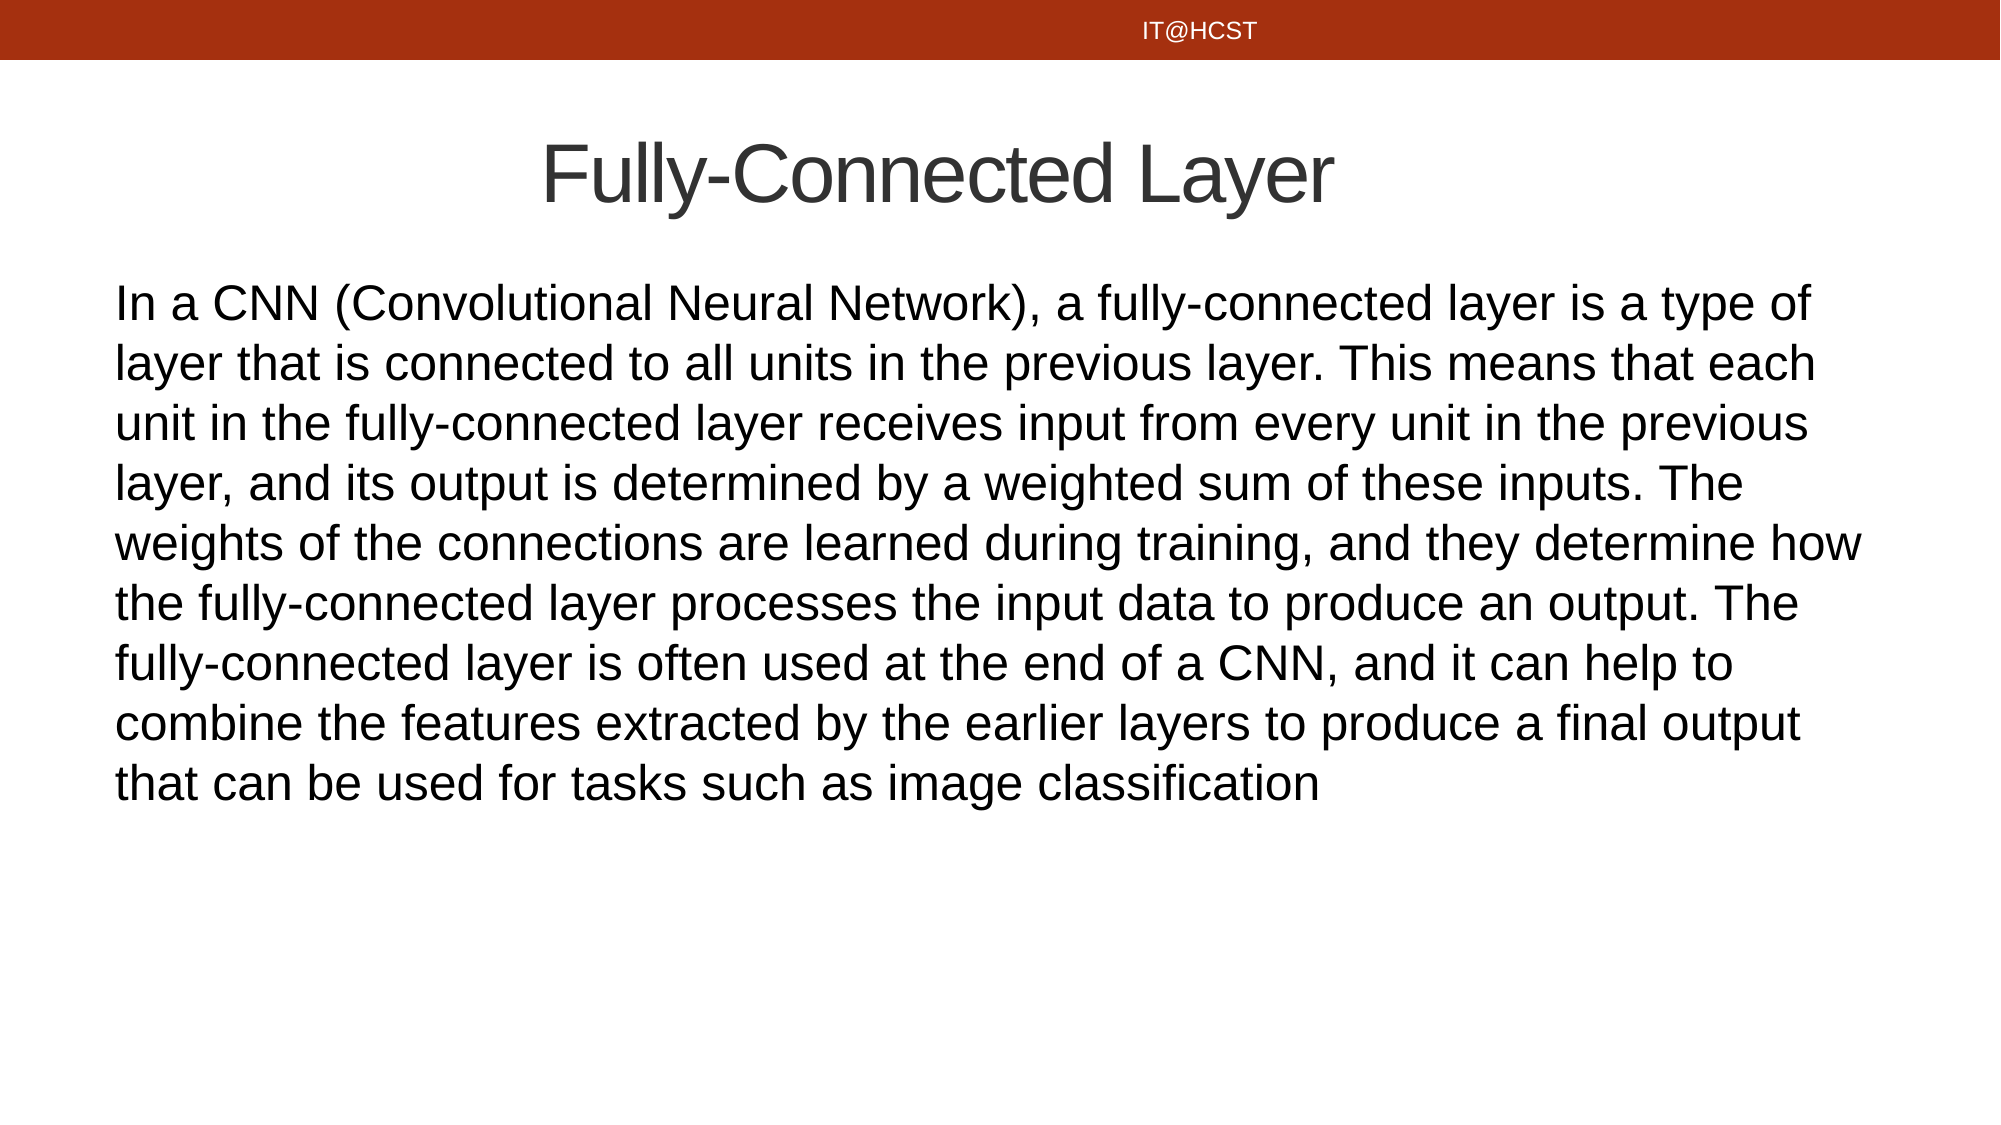

IT@HCST
48
# Fully-Connected Layer
In a CNN (Convolutional Neural Network), a fully-connected layer is a type of layer that is connected to all units in the previous layer. This means that each unit in the fully-connected layer receives input from every unit in the previous layer, and its output is determined by a weighted sum of these inputs. The weights of the connections are learned during training, and they determine how the fully-connected layer processes the input data to produce an output. The fully-connected layer is often used at the end of a CNN, and it can help to combine the features extracted by the earlier layers to produce a final output that can be used for tasks such as image classification